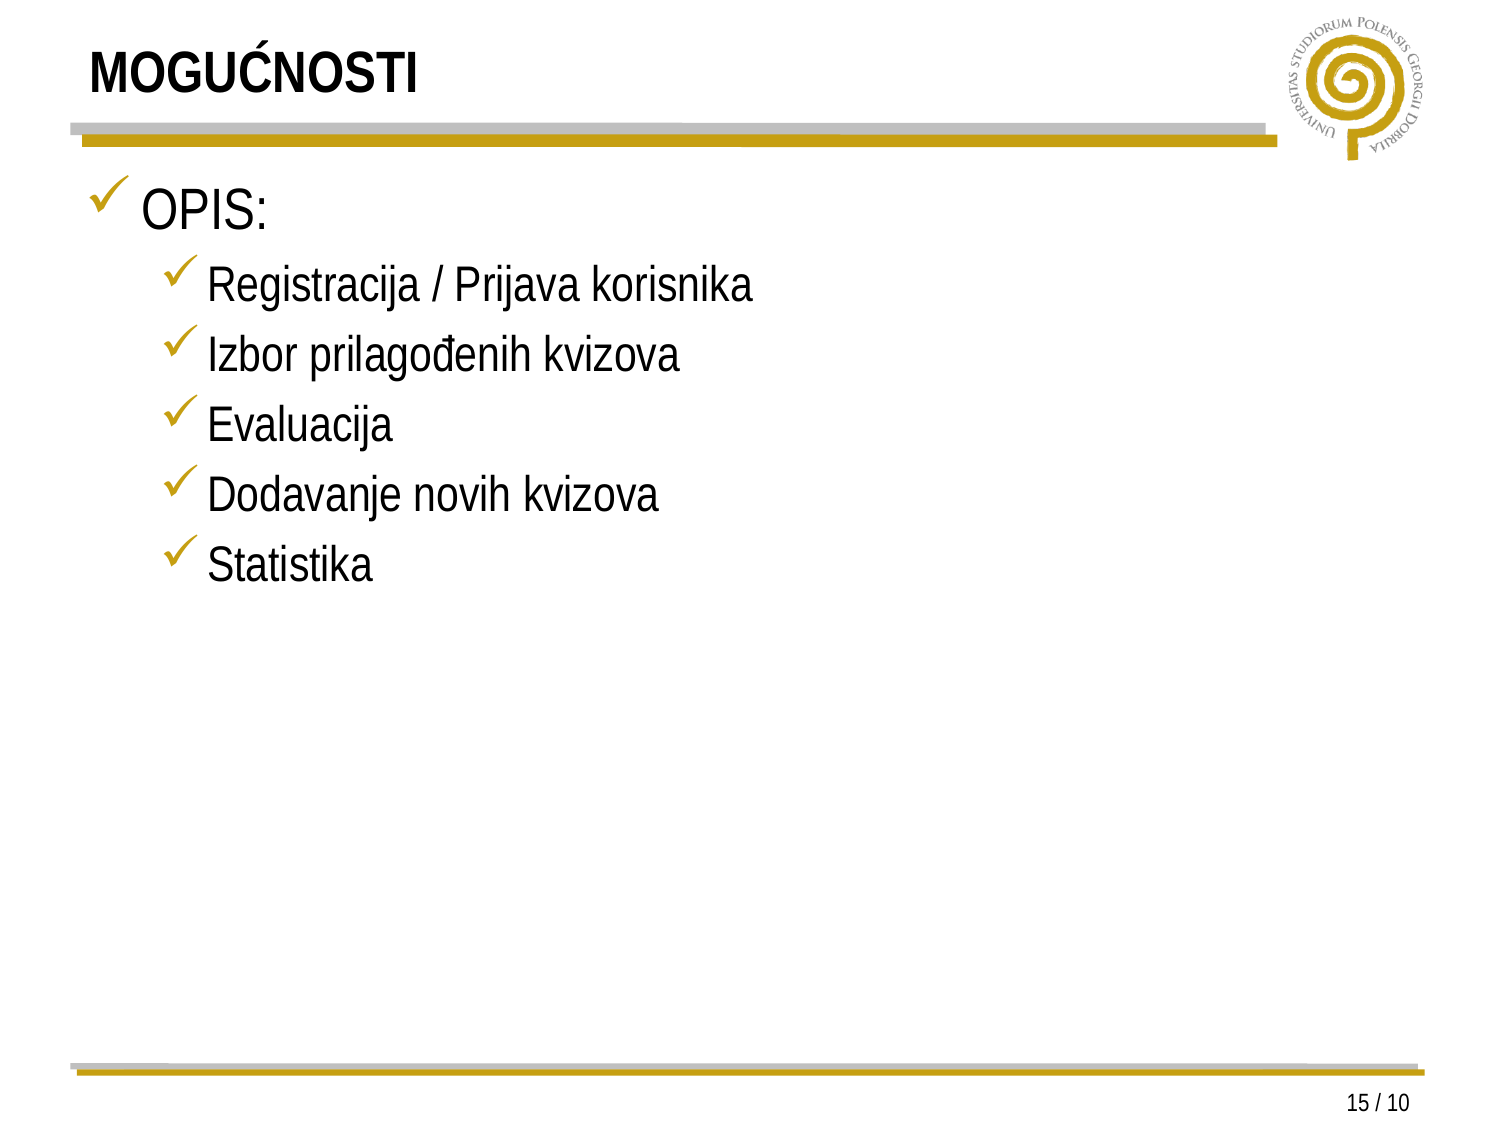

# MOGUĆNOSTI
OPIS:
Registracija / Prijava korisnika
Izbor prilagođenih kvizova
Evaluacija
Dodavanje novih kvizova
Statistika

15 / 10